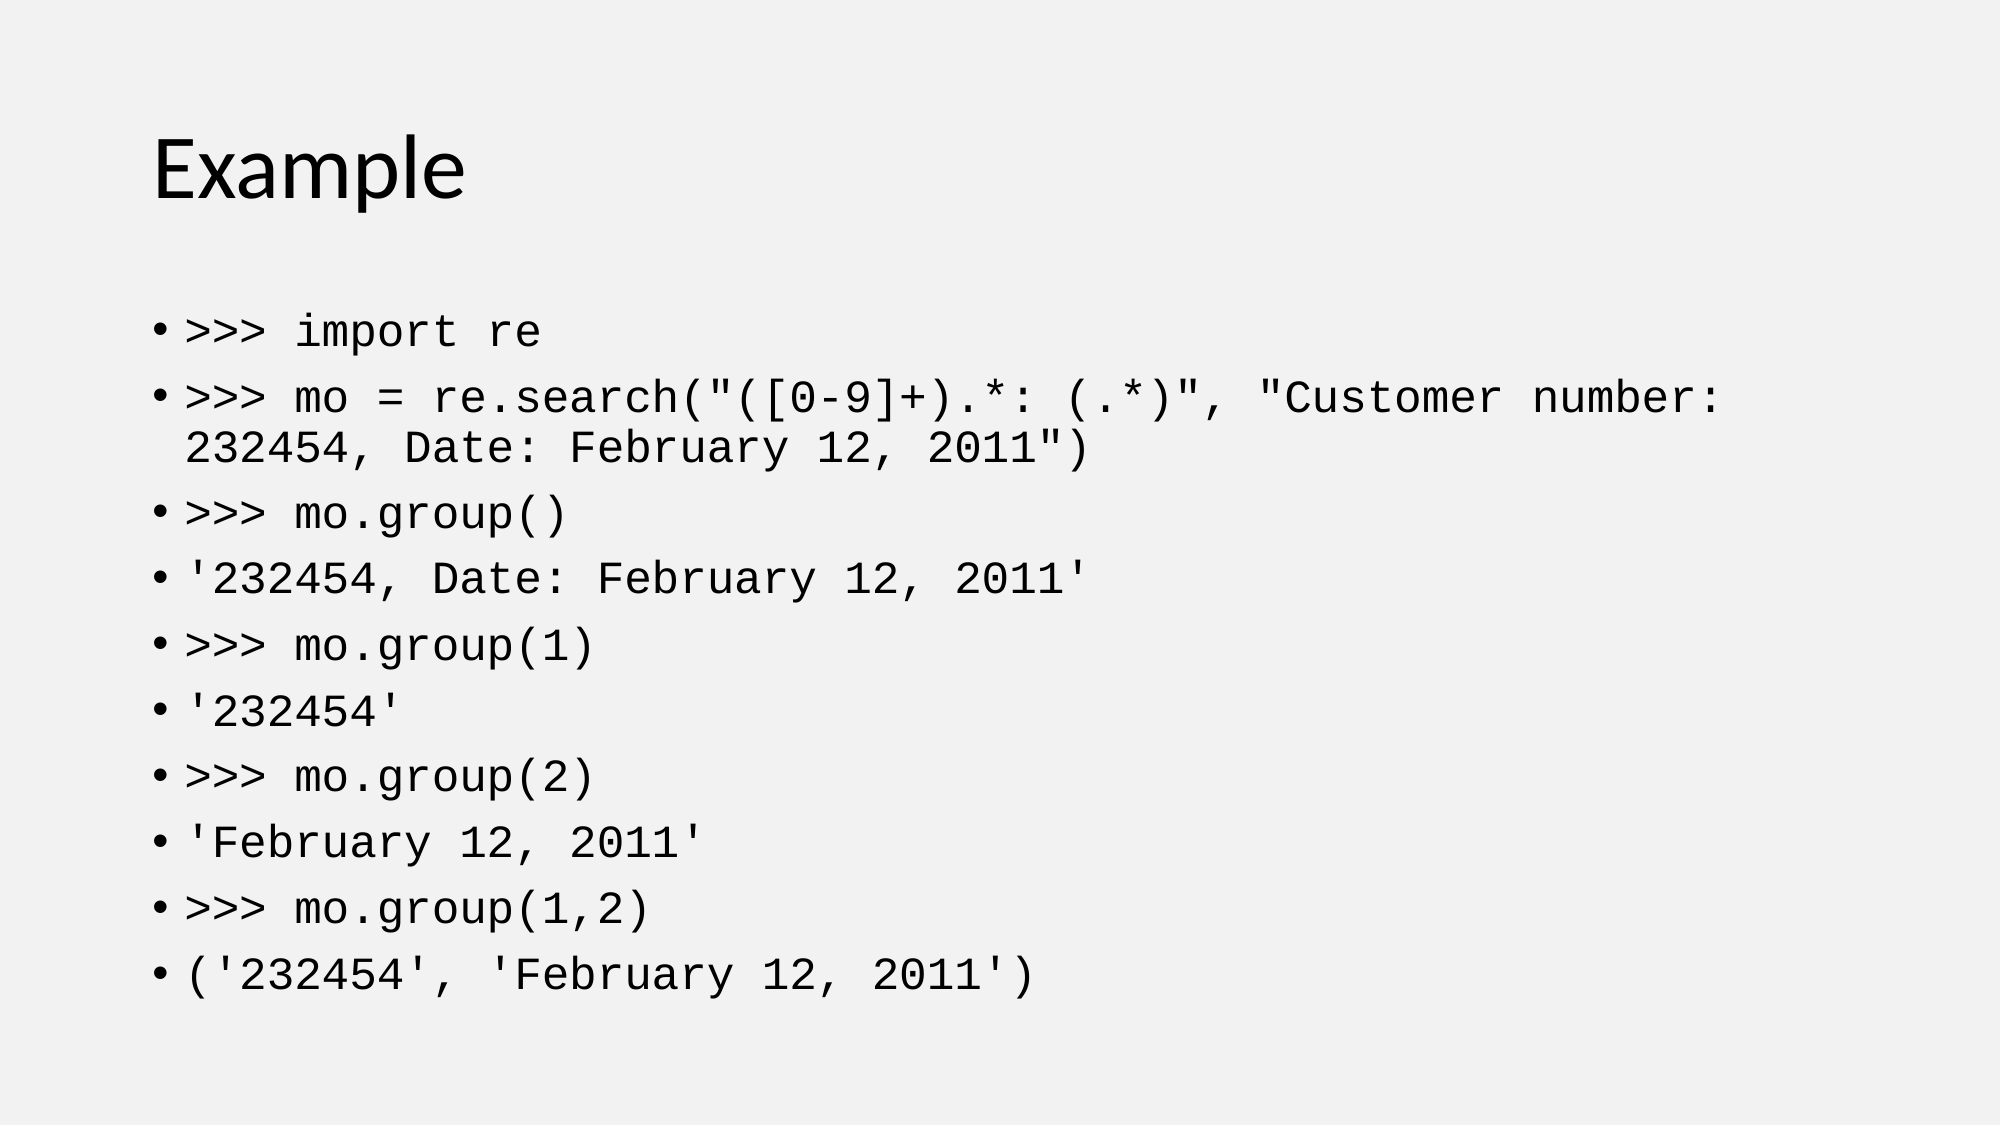

# Example
>>> import re
>>> mo = re.search("([0-9]+).*: (.*)", "Customer number: 232454, Date: February 12, 2011")
>>> mo.group()
'232454, Date: February 12, 2011'
>>> mo.group(1)
'232454'
>>> mo.group(2)
'February 12, 2011'
>>> mo.group(1,2)
('232454', 'February 12, 2011')